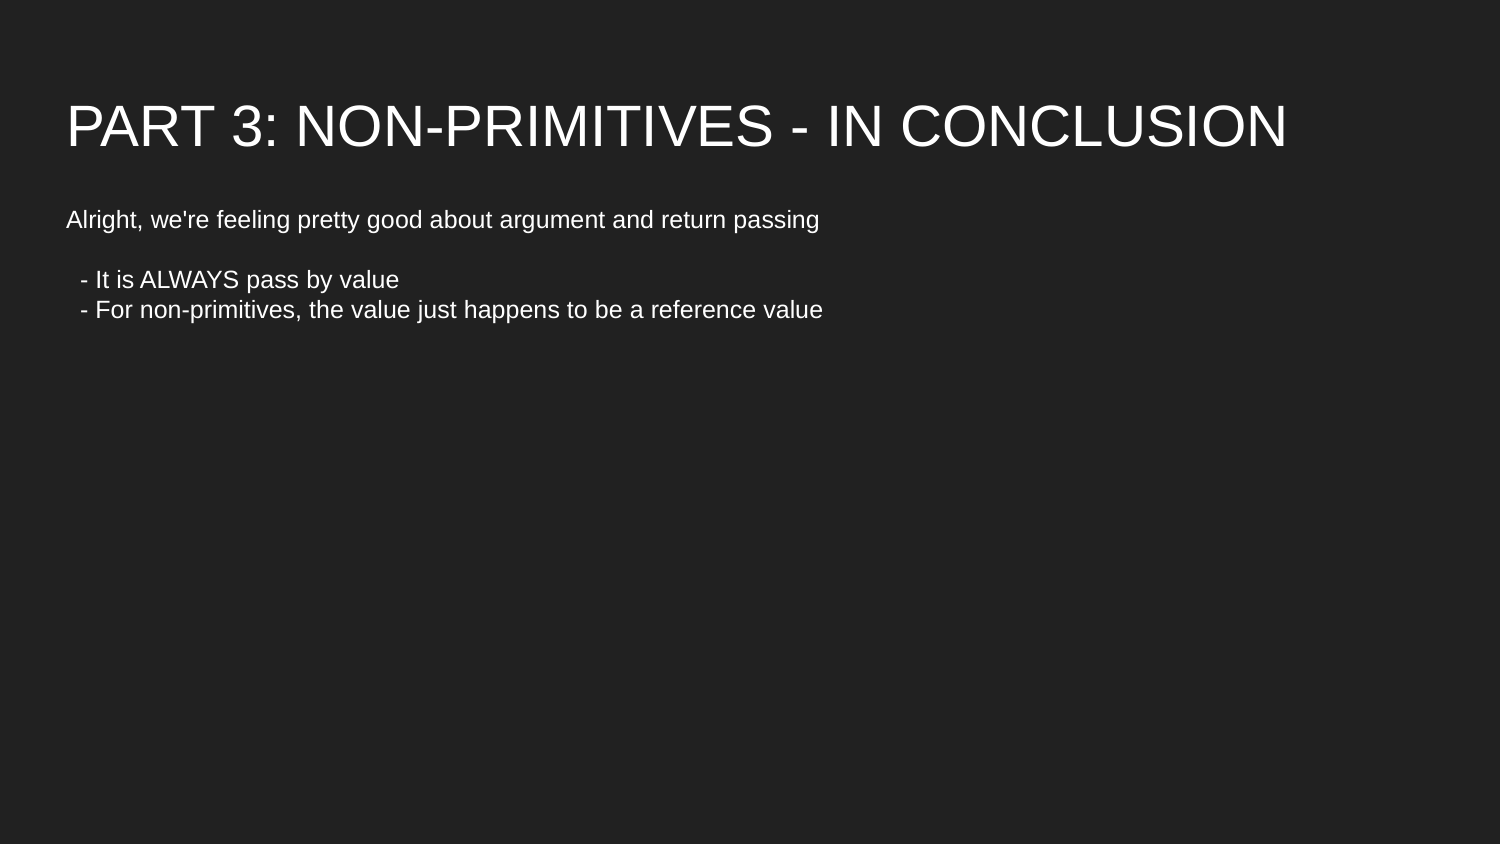

# PART 3: NON-PRIMITIVES - IN CONCLUSION
Alright, we're feeling pretty good about argument and return passing

  - It is ALWAYS pass by value
  - For non-primitives, the value just happens to be a reference value